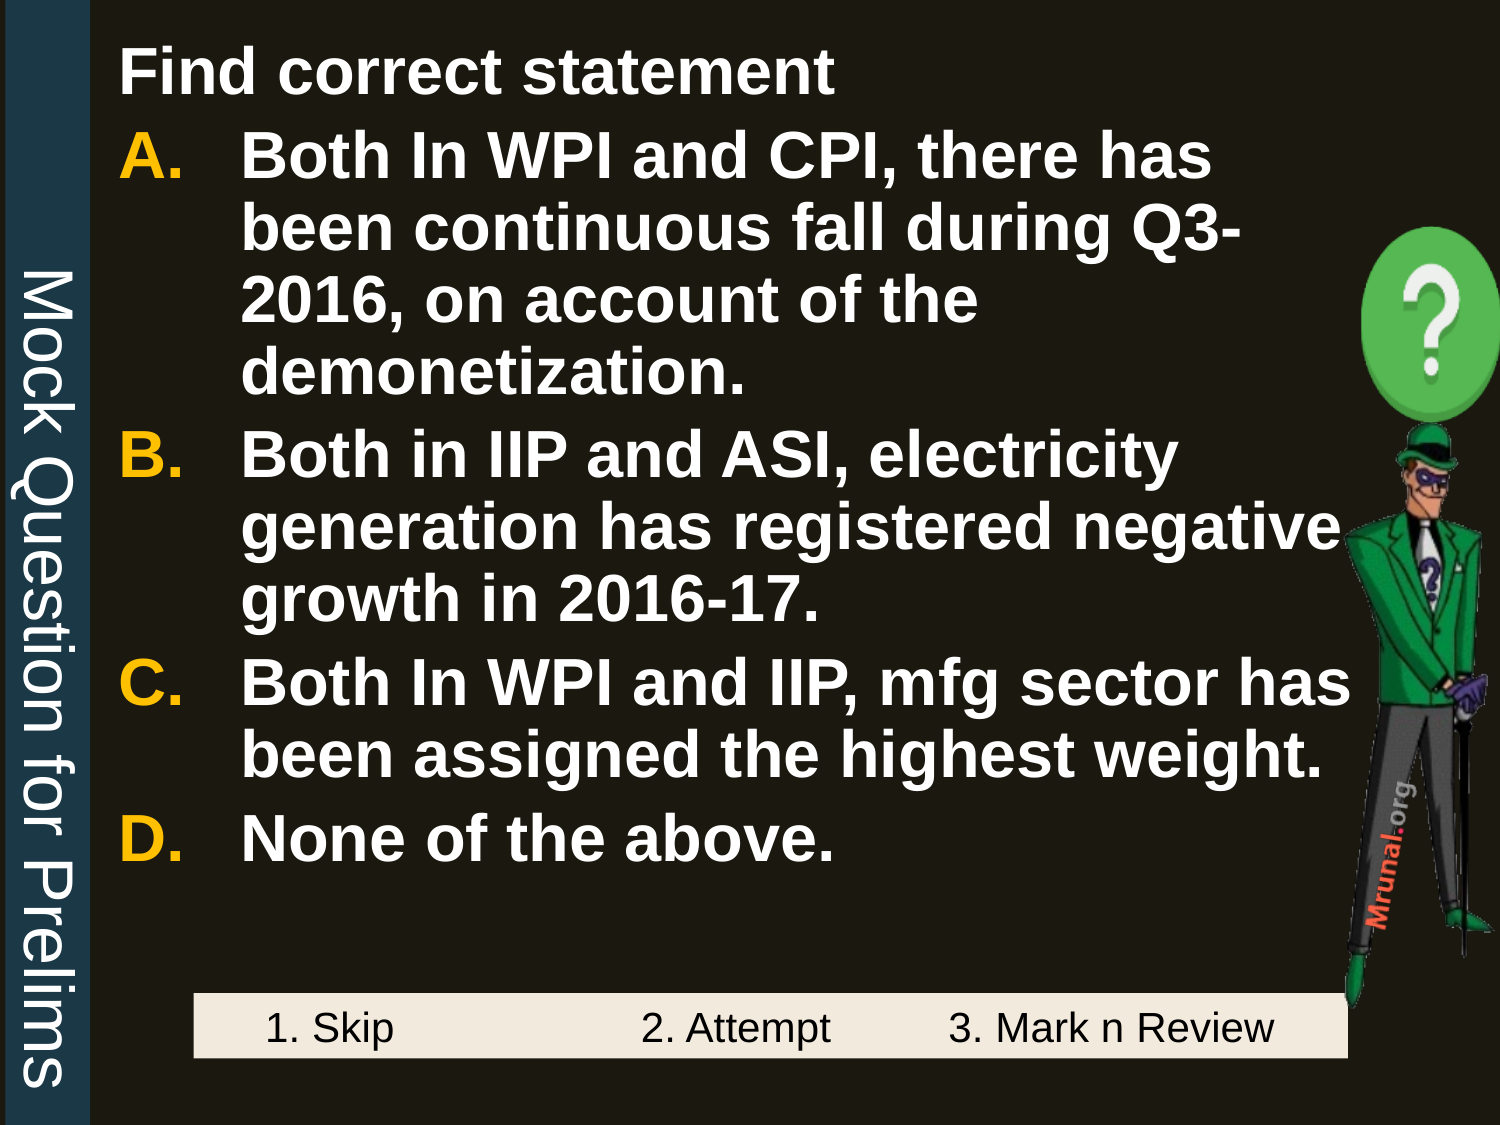

Mock Question for Prelims
Find correct statement
Both In WPI and CPI, there has been continuous fall during Q3-2016, on account of the demonetization.
Both in IIP and ASI, electricity generation has registered negative growth in 2016-17.
Both In WPI and IIP, mfg sector has been assigned the highest weight.
None of the above.